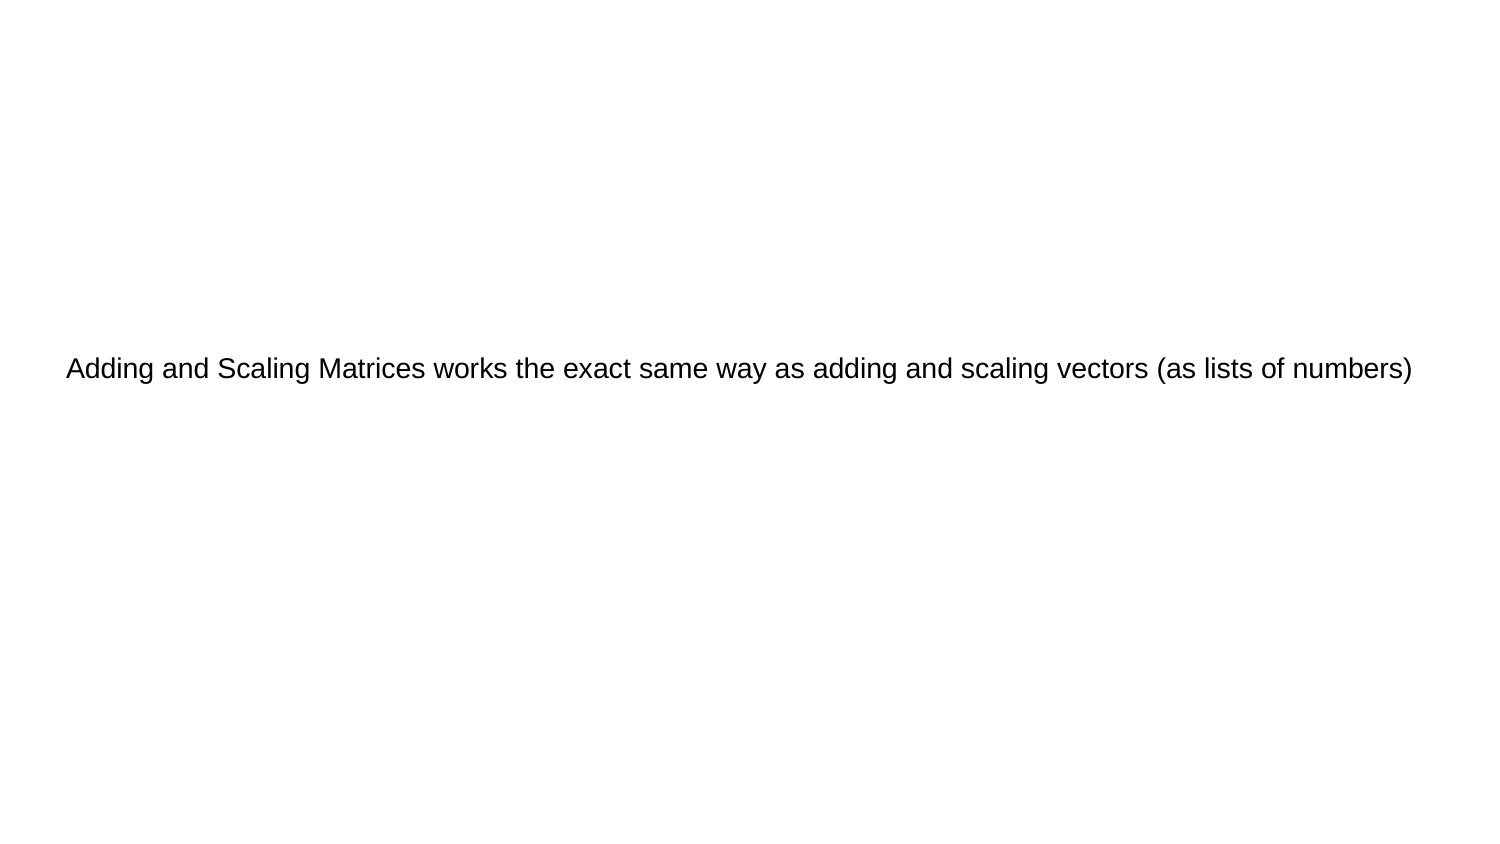

# Adding and Scaling Matrices works the exact same way as adding and scaling vectors (as lists of numbers)